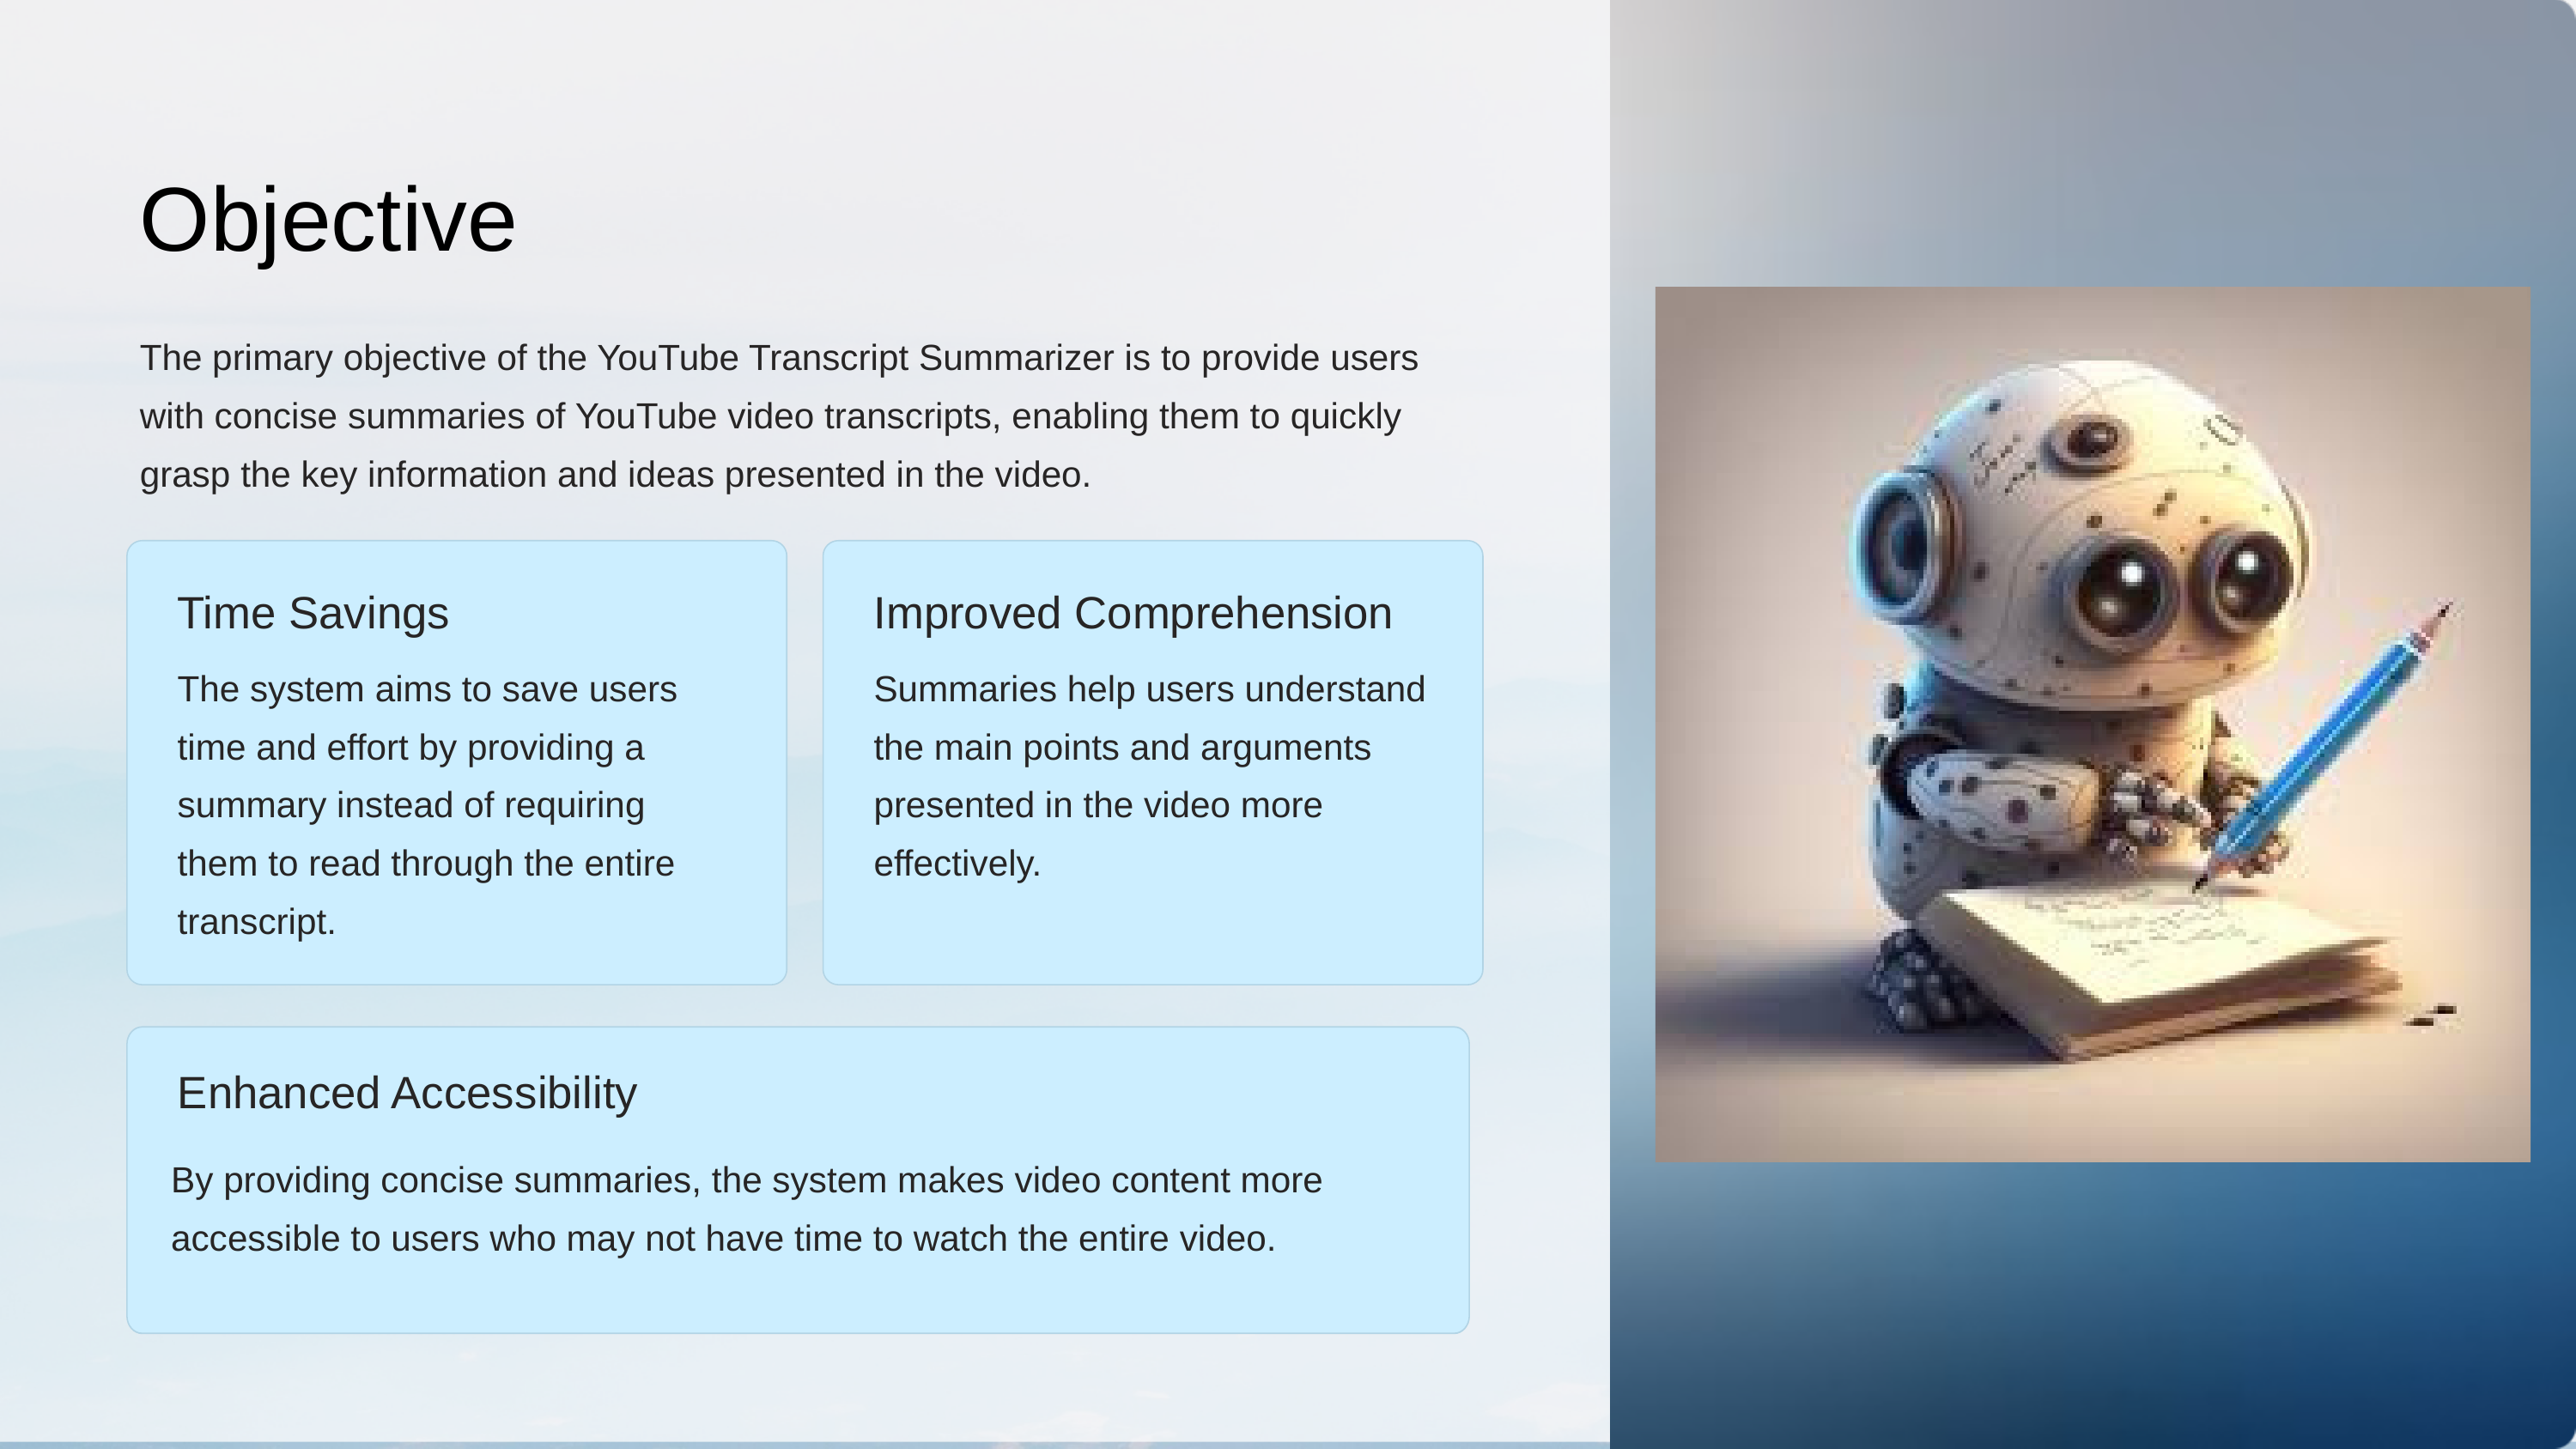

Objective

The primary objective of the YouTube Transcript Summarizer is to provide users with concise summaries of YouTube video transcripts, enabling them to quickly grasp the key information and ideas presented in the video.

Time Savings
Improved Comprehension
The system aims to save users time and effort by providing a summary instead of requiring them to read through the entire transcript.
Summaries help users understand the main points and arguments presented in the video more effectively.

Enhanced Accessibility
By providing concise summaries, the system makes video content more accessible to users who may not have time to watch the entire video.